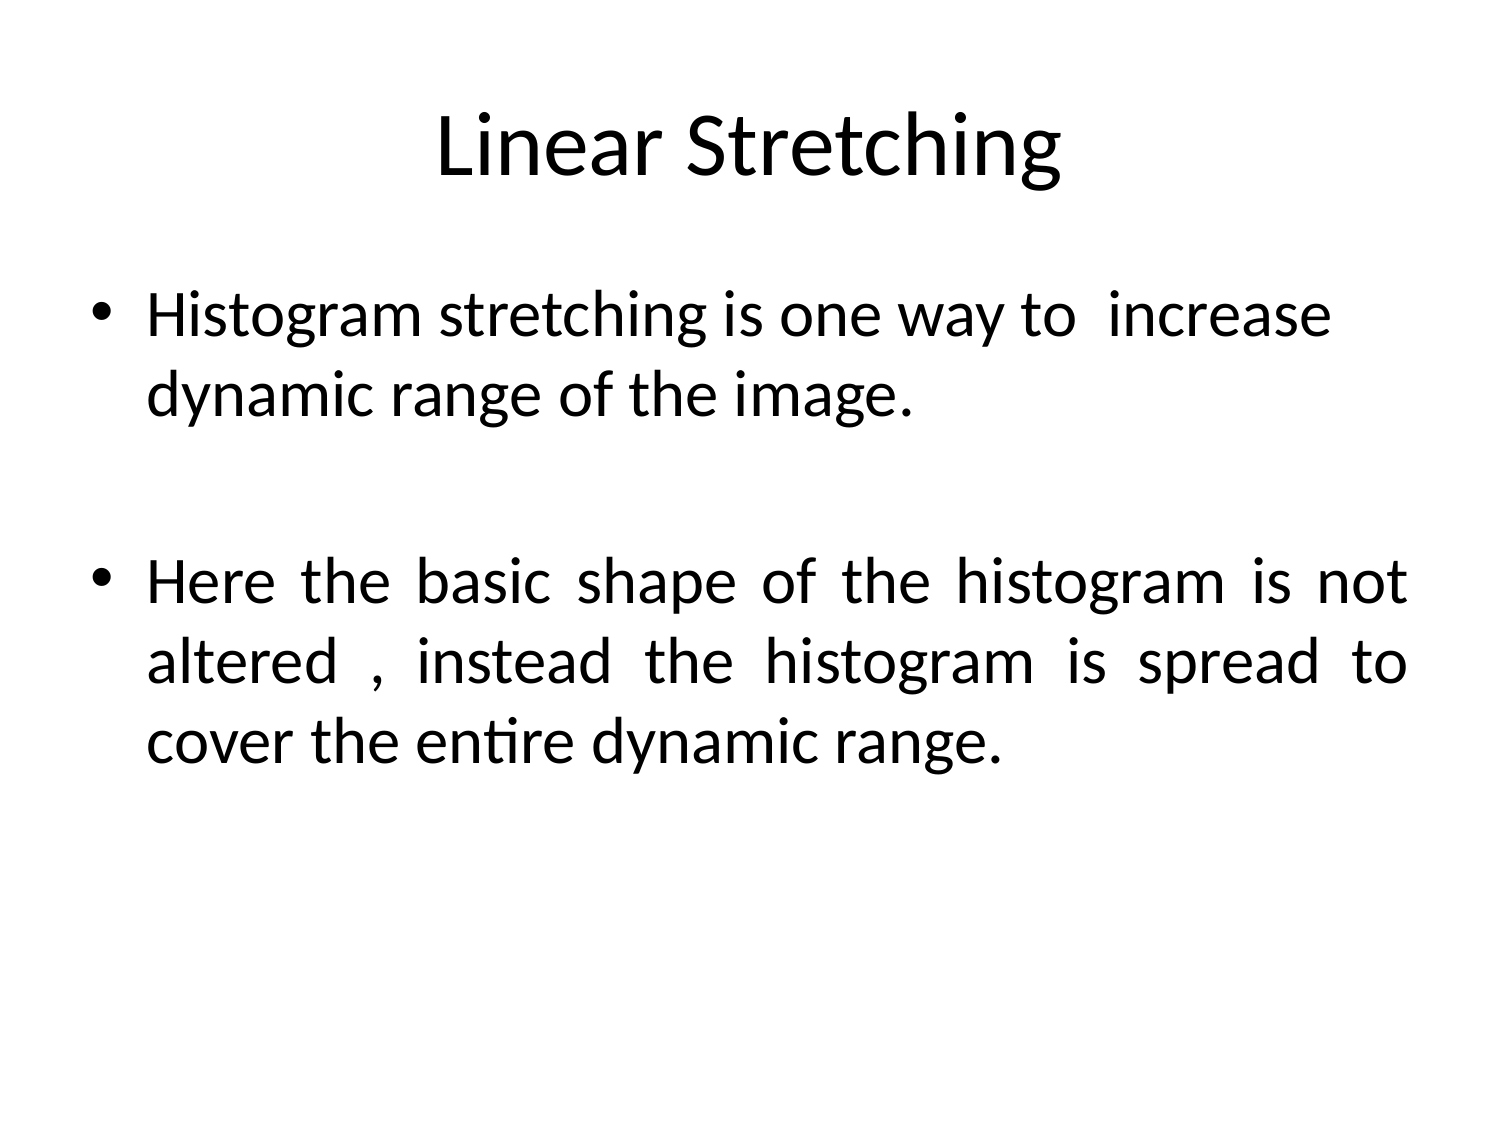

# Linear Stretching
Histogram stretching is one way to  increase dynamic range of the image.

Here the basic shape of the histogram is not altered , instead the histogram is spread to cover the entire dynamic range.